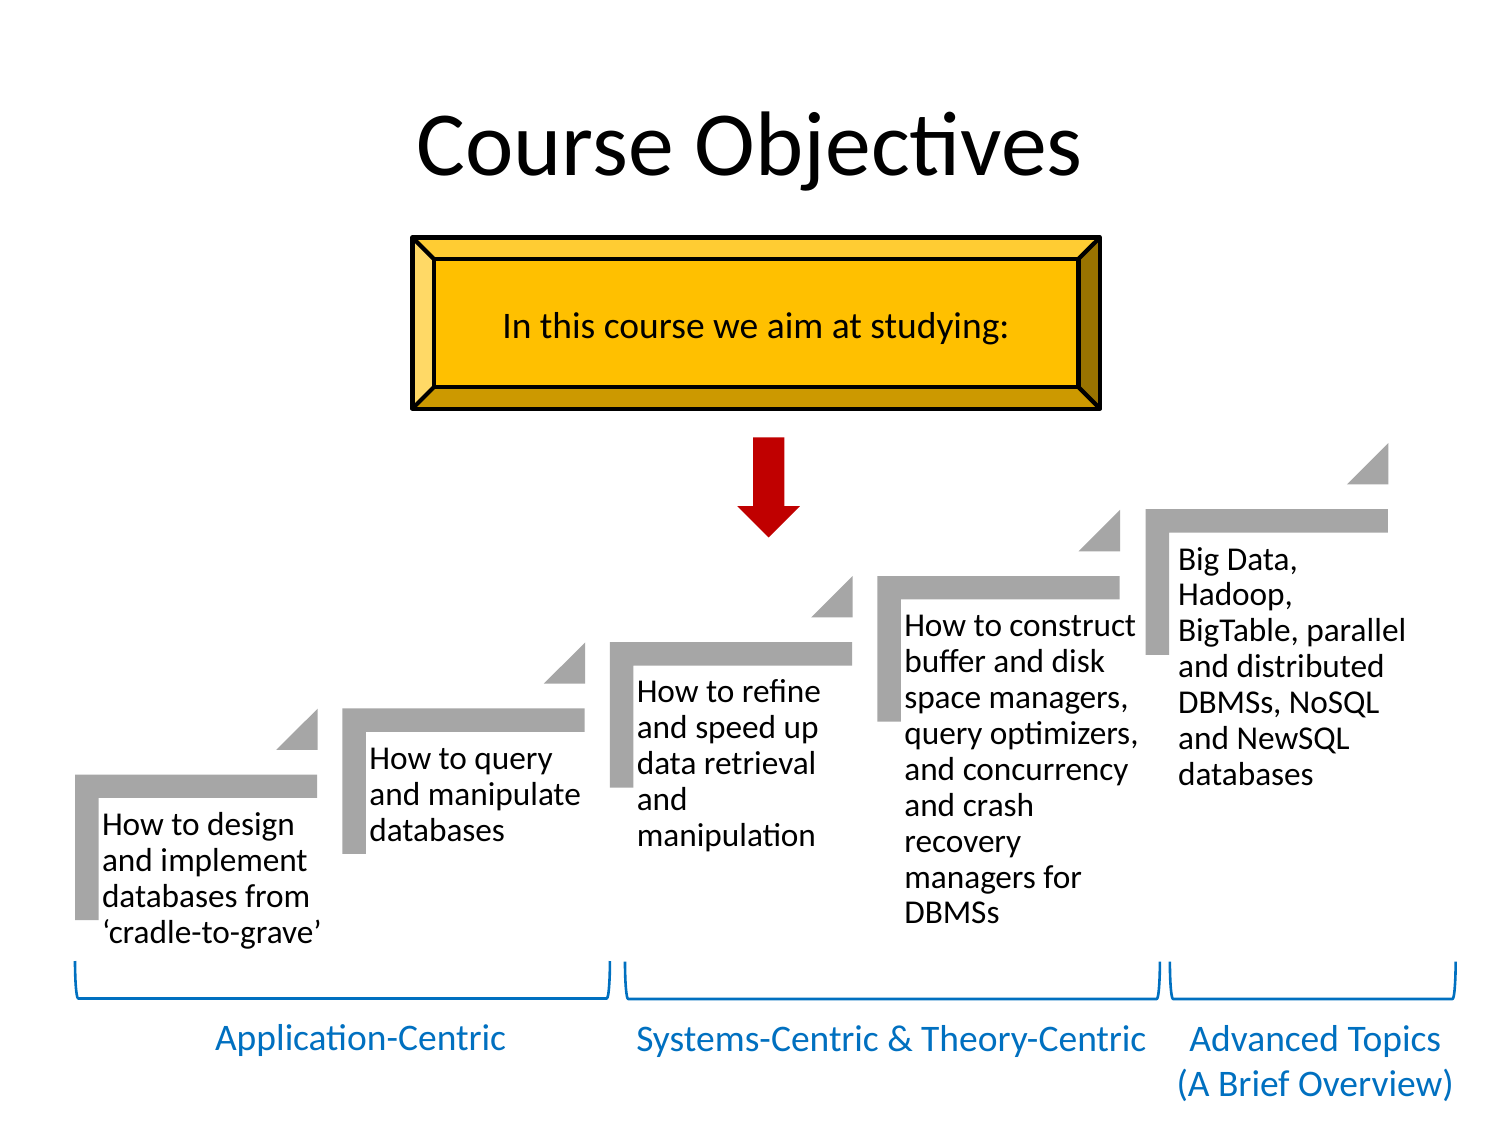

# Course Objectives
In this course we aim at studying:

Big Data, Hadoop, BigTable, parallel and distributed DBMSs, NoSQL and NewSQL databases

How to construct buffer and disk space managers, query optimizers, and concurrency and crash recovery managers for DBMSs

How to refine and speed up data retrieval and manipulation

How to query and manipulate databases
How to design and implement databases from ‘cradle-to-grave’

Application-Centric
Systems-Centric & Theory-Centric
Advanced Topics
(A Brief Overview)